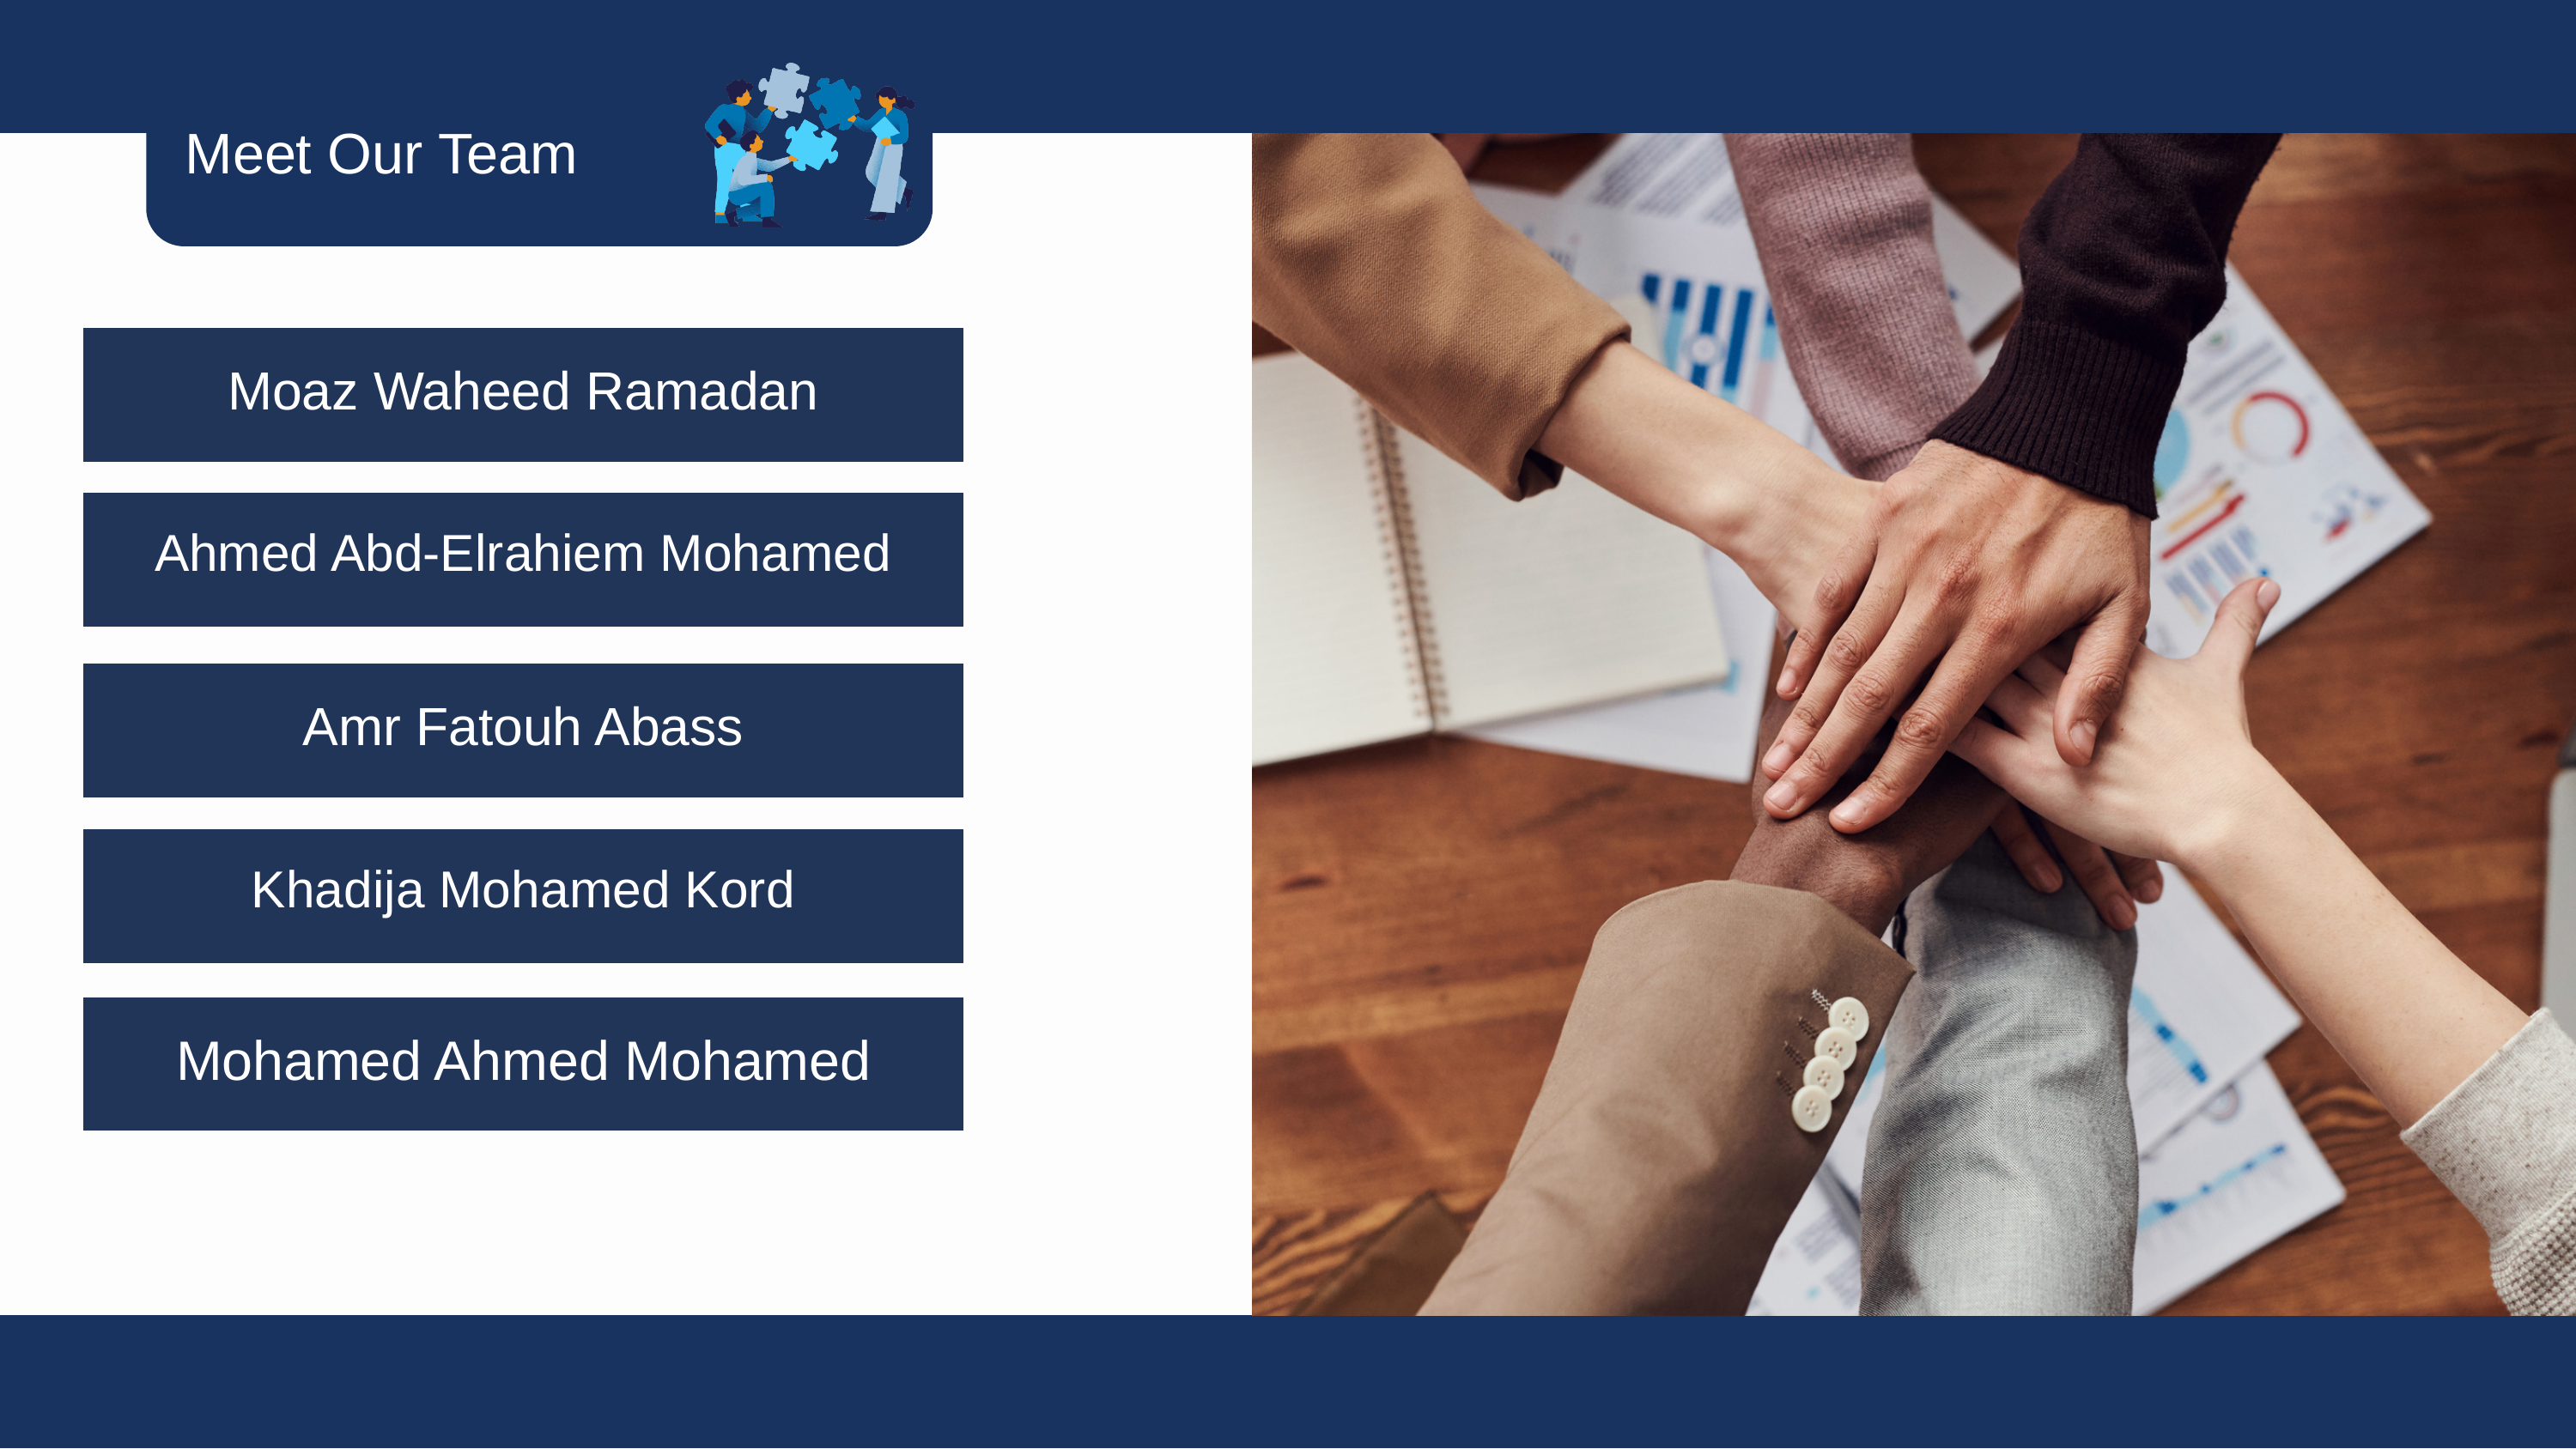

Meet Our Team

Moaz Waheed Ramadan

Ahmed Abd-Elrahiem Mohamed

Amr Fatouh Abass

Khadija Mohamed Kord

Mohamed Ahmed Mohamed